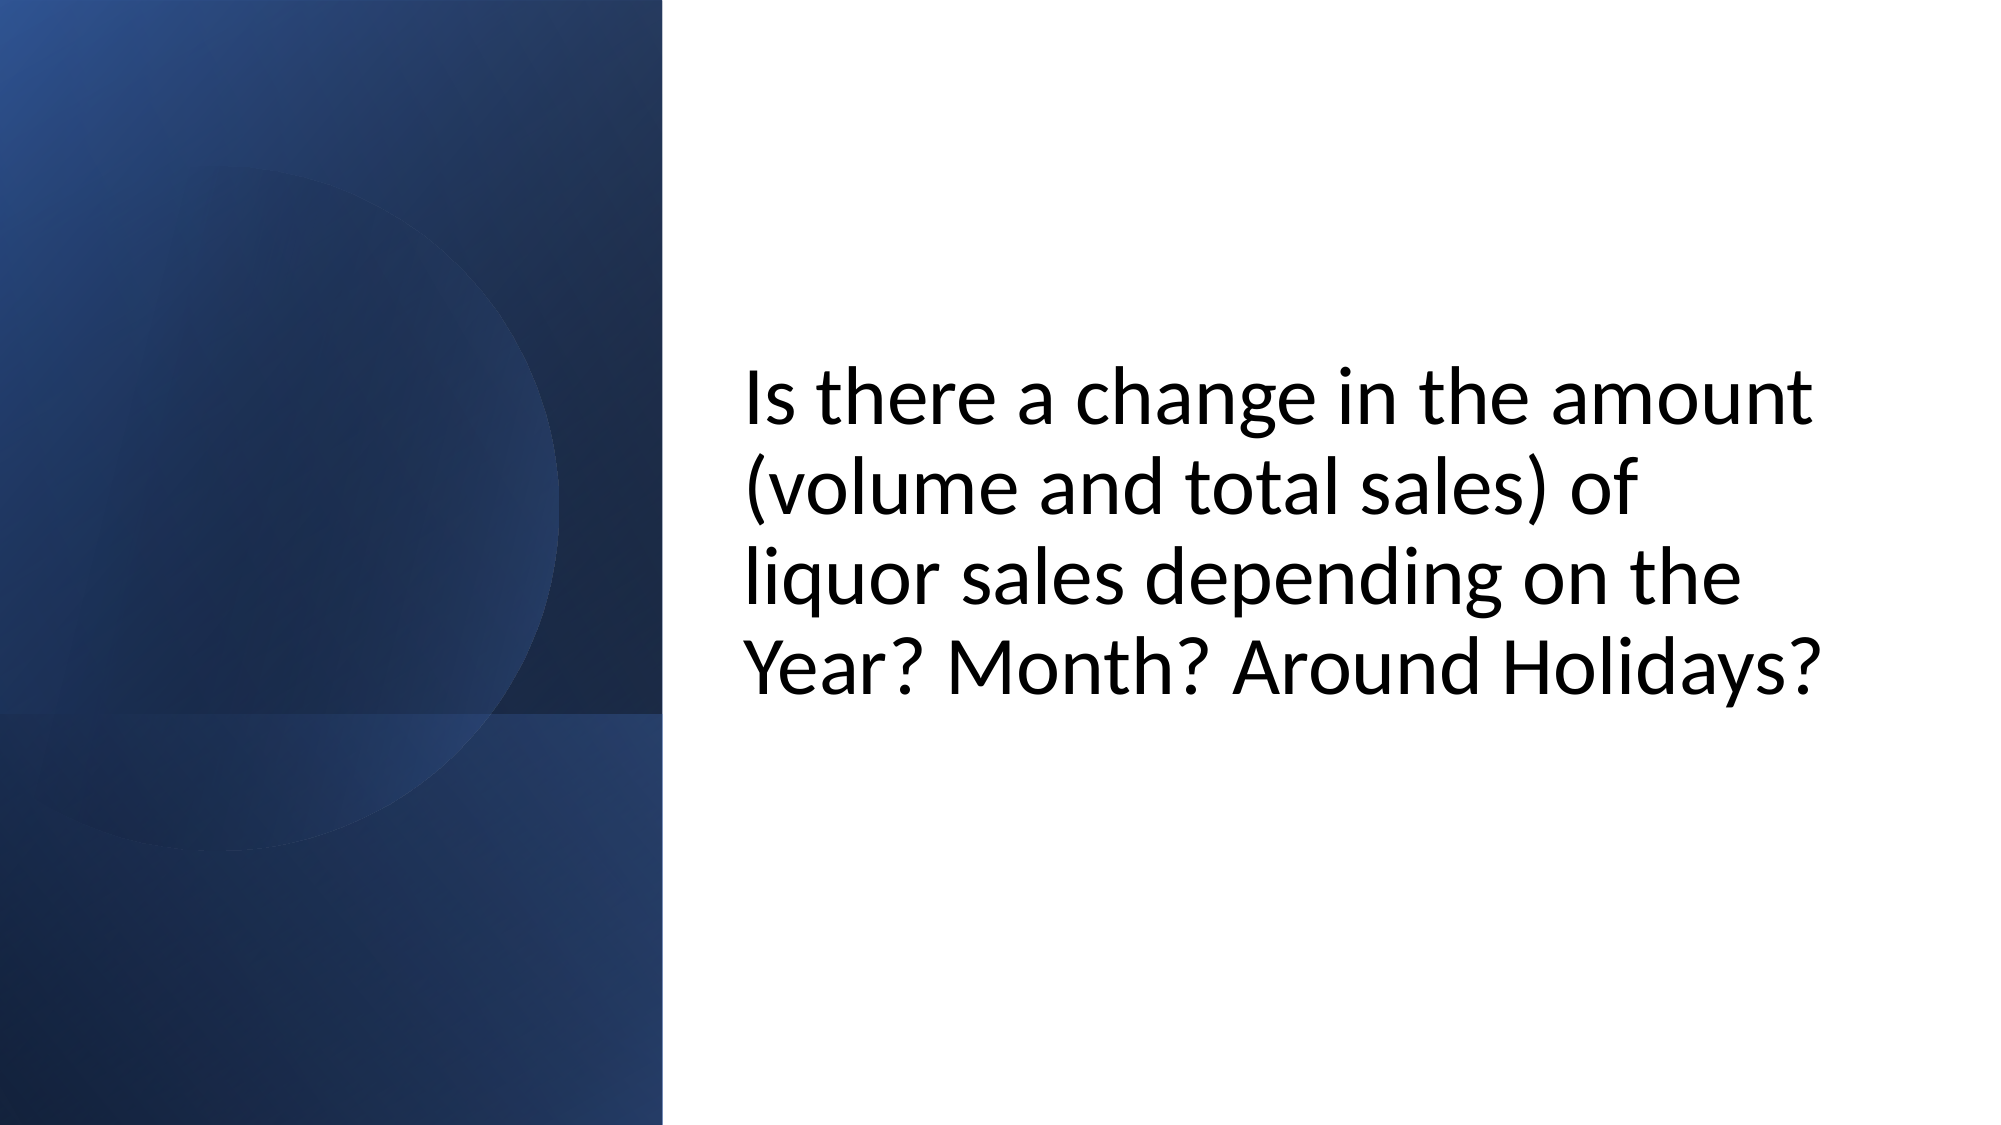

Is there a change in the amount (volume and total sales) of liquor sales depending on the Year? Month? Around Holidays?